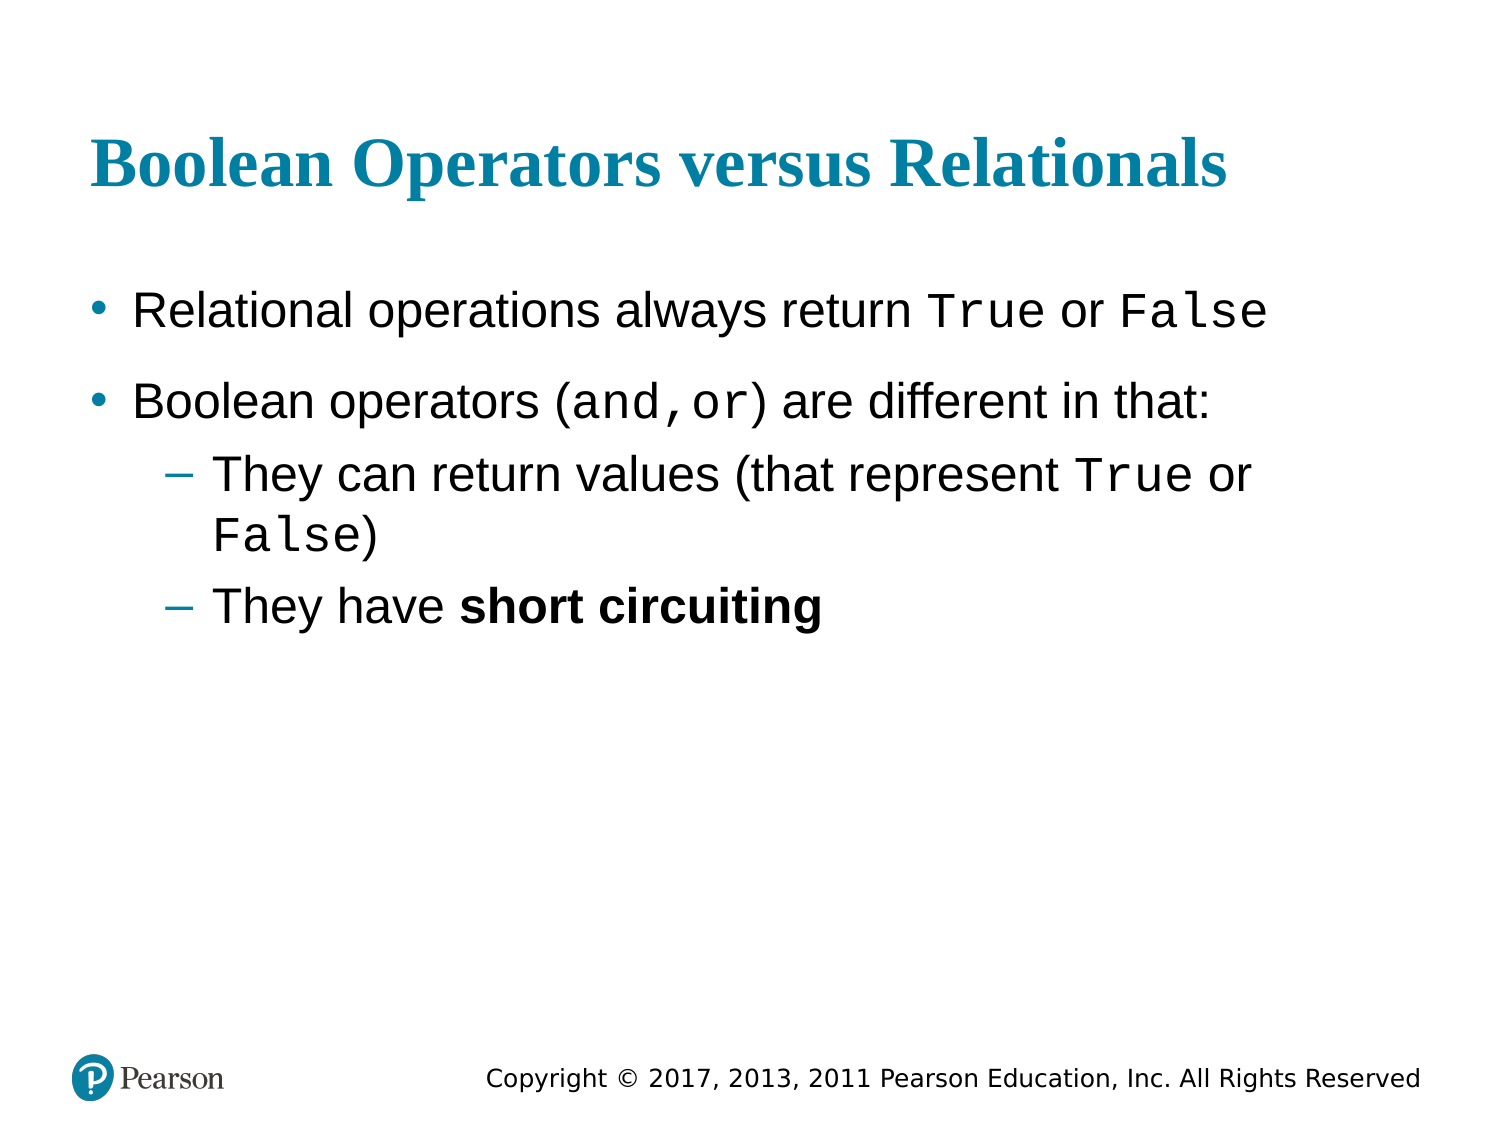

# Boolean Operators versus Relationals
Relational operations always return True or False
Boolean operators (and,or) are different in that:
They can return values (that represent True or False)
They have short circuiting